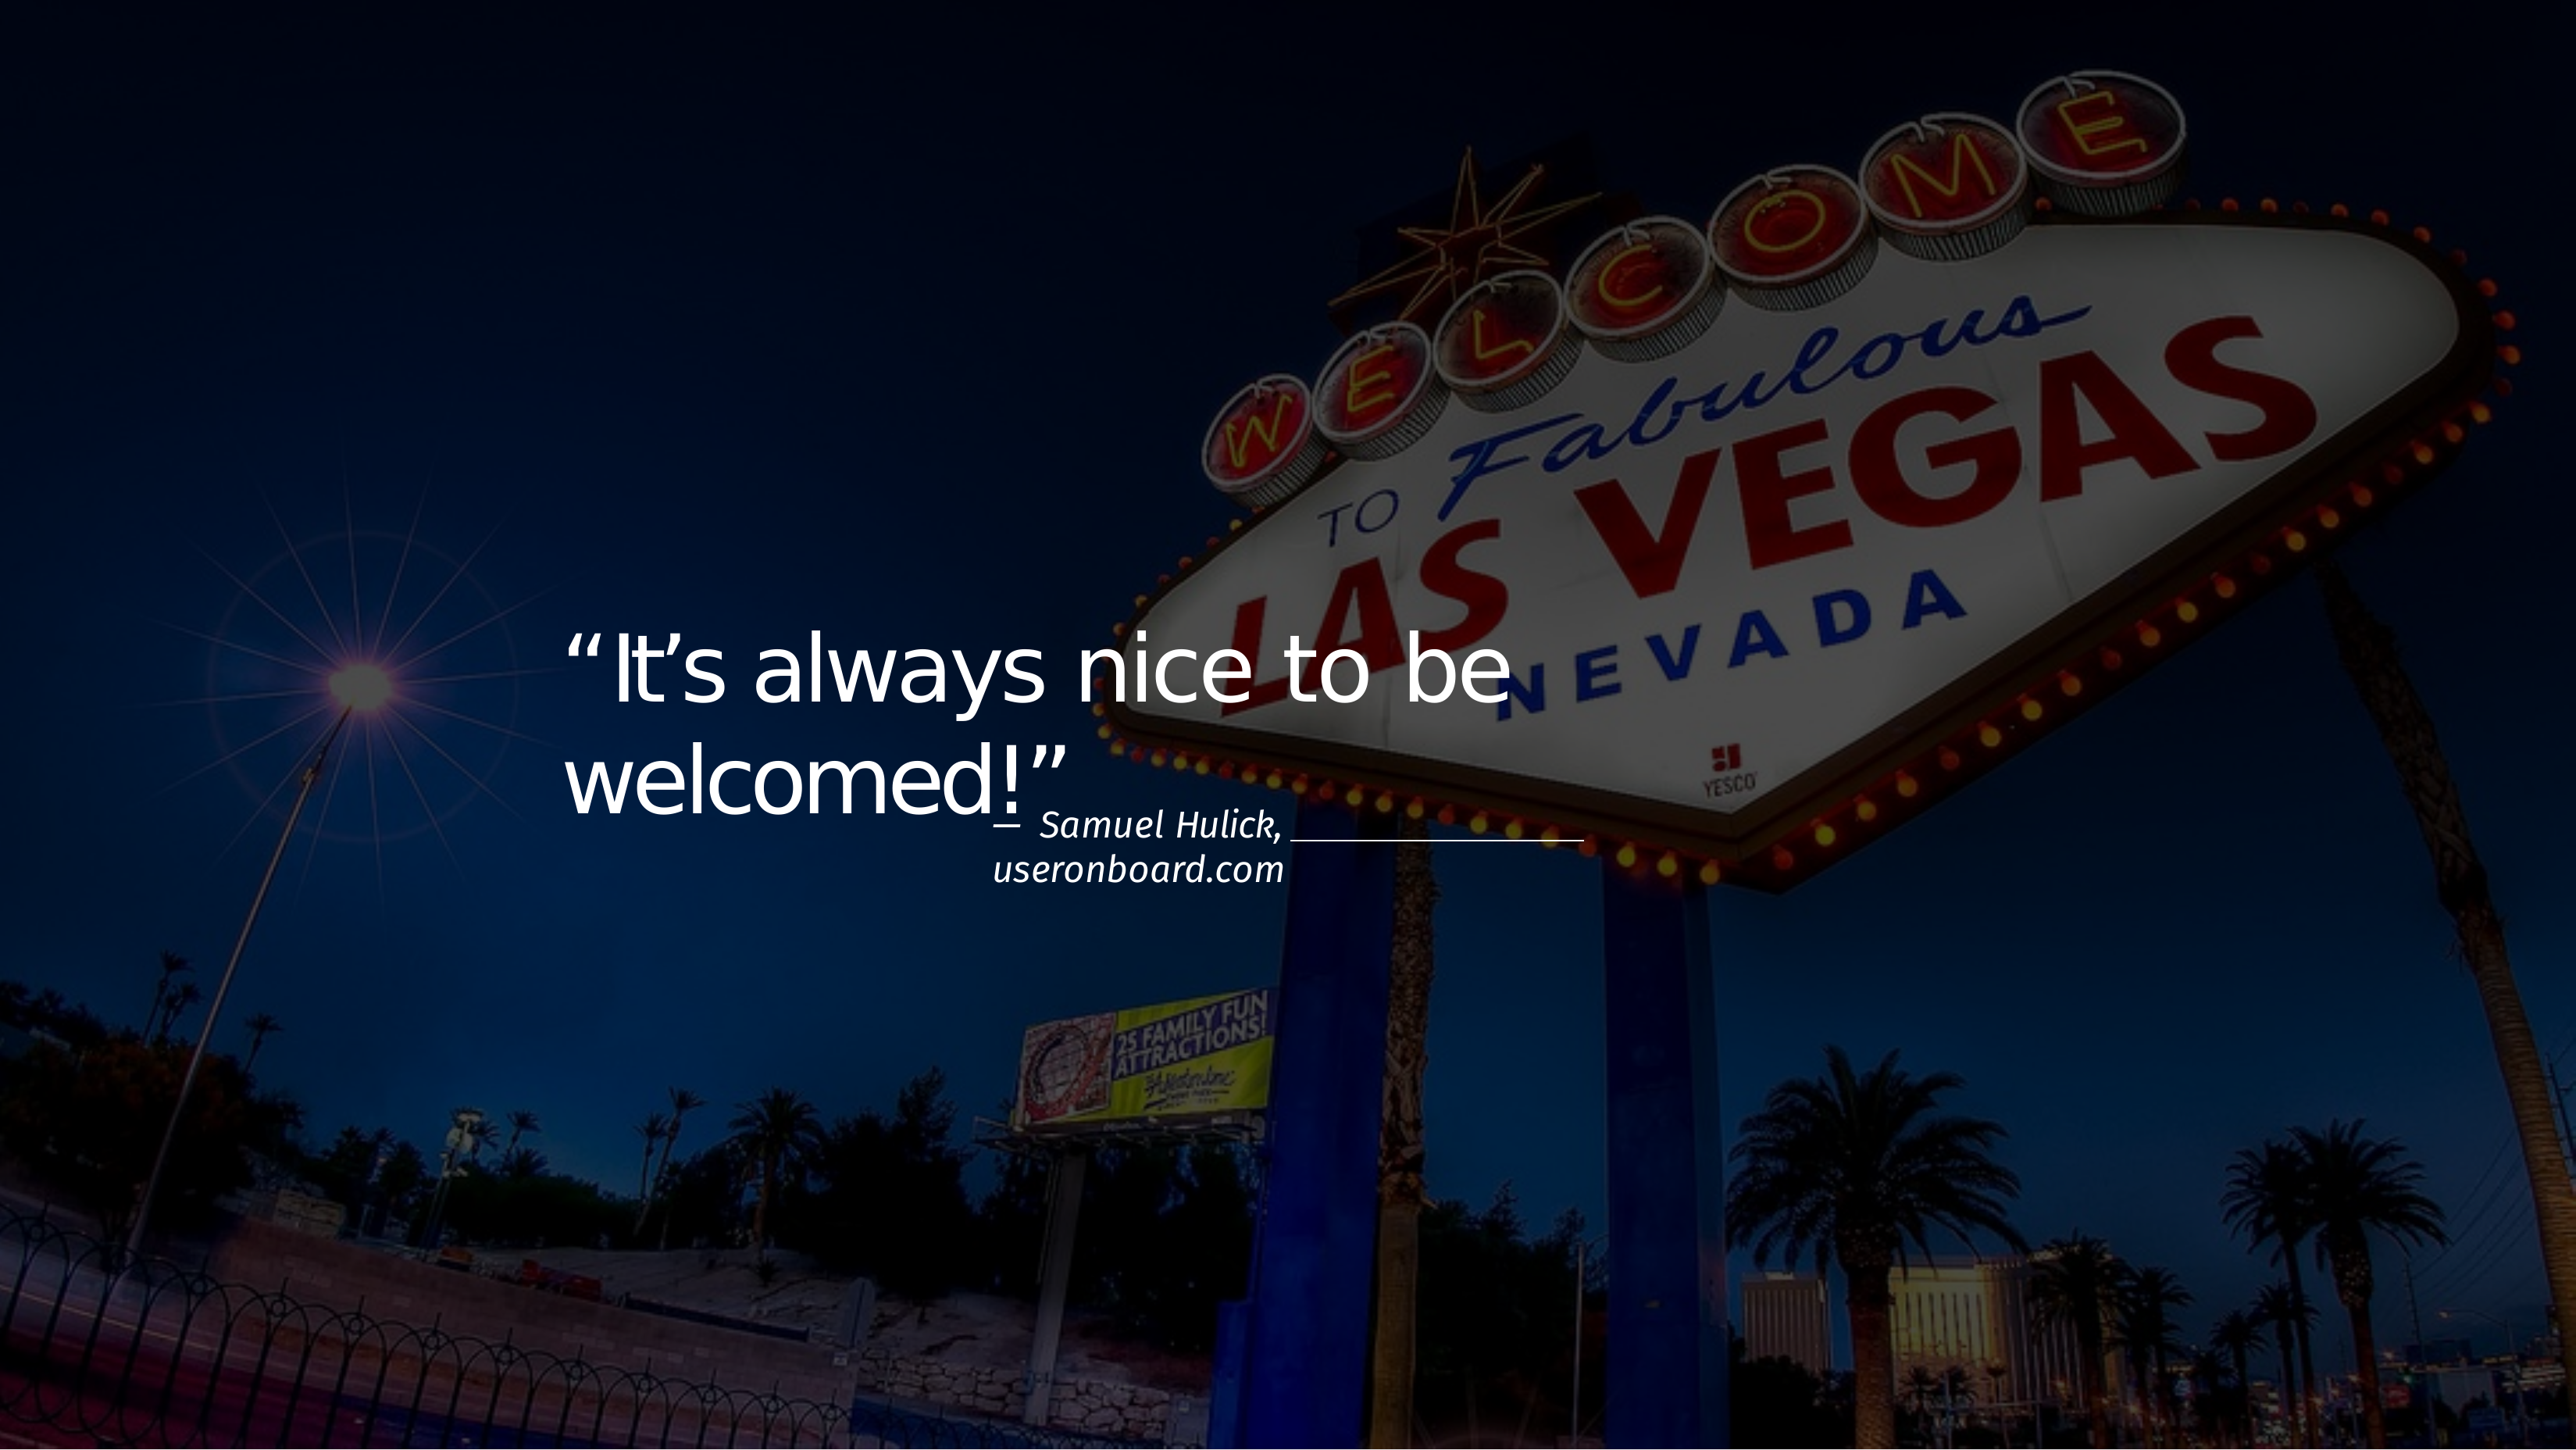

# “It’s always nice to be welcomed!”
— Samuel Hulick, useronboard.com